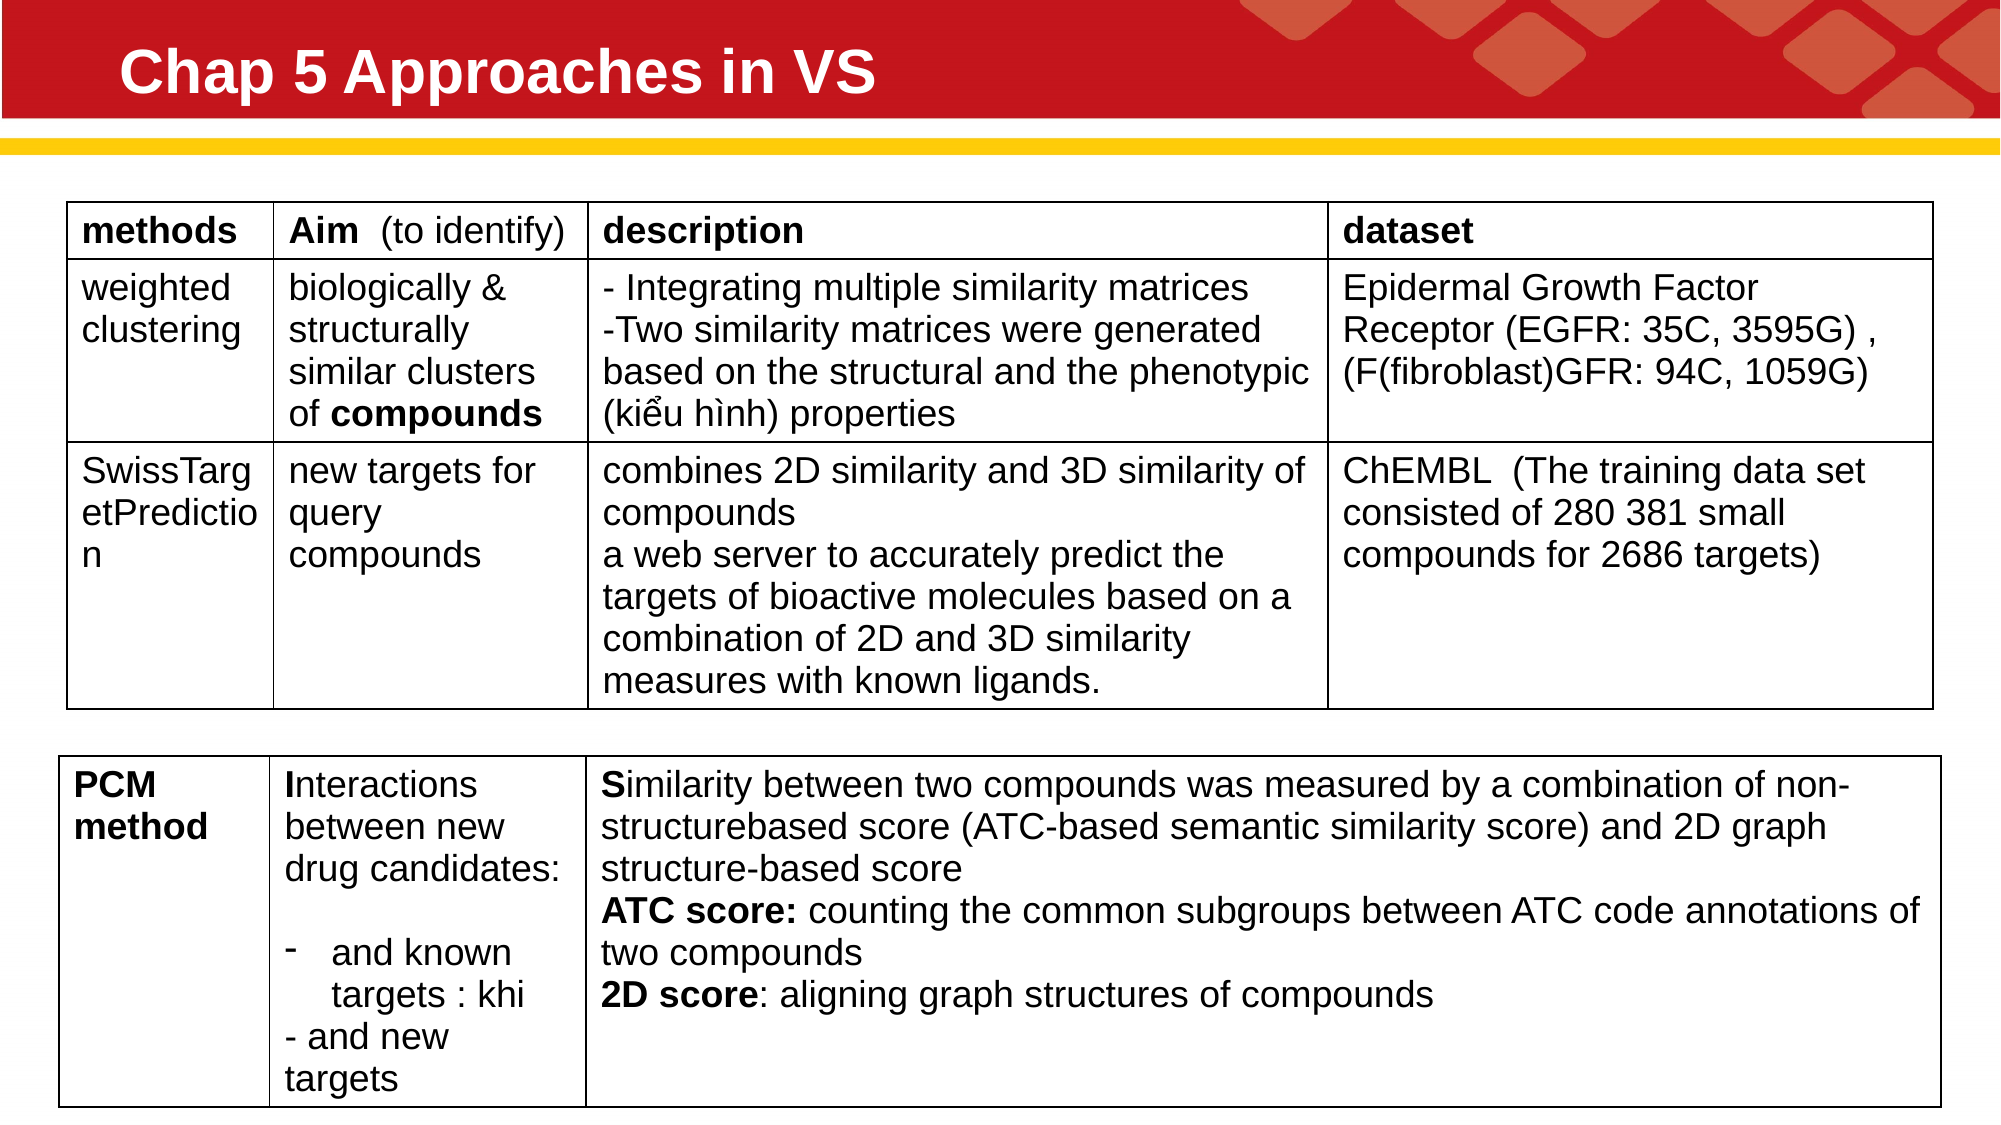

# Chap 5 Approaches in VS
| methods | Aim (to identify) | description | dataset |
| --- | --- | --- | --- |
| weighted clustering | biologically & structurally similar clusters of compounds | - Integrating multiple similarity matrices -Two similarity matrices were generated based on the structural and the phenotypic (kiểu hình) properties | Epidermal Growth Factor Receptor (EGFR: 35C, 3595G) , (F(fibroblast)GFR: 94C, 1059G) |
| SwissTargetPrediction | new targets for query compounds | combines 2D similarity and 3D similarity of compounds a web server to accurately predict the targets of bioactive molecules based on a combination of 2D and 3D similarity measures with known ligands. | ChEMBL (The training data set consisted of 280 381 small compounds for 2686 targets) |
| PCM method | Interactions between new drug candidates: and known targets : khi - and new targets | Similarity between two compounds was measured by a combination of non-structurebased score (ATC-based semantic similarity score) and 2D graph structure-based score ATC score: counting the common subgroups between ATC code annotations of two compounds 2D score: aligning graph structures of compounds |
| --- | --- | --- |